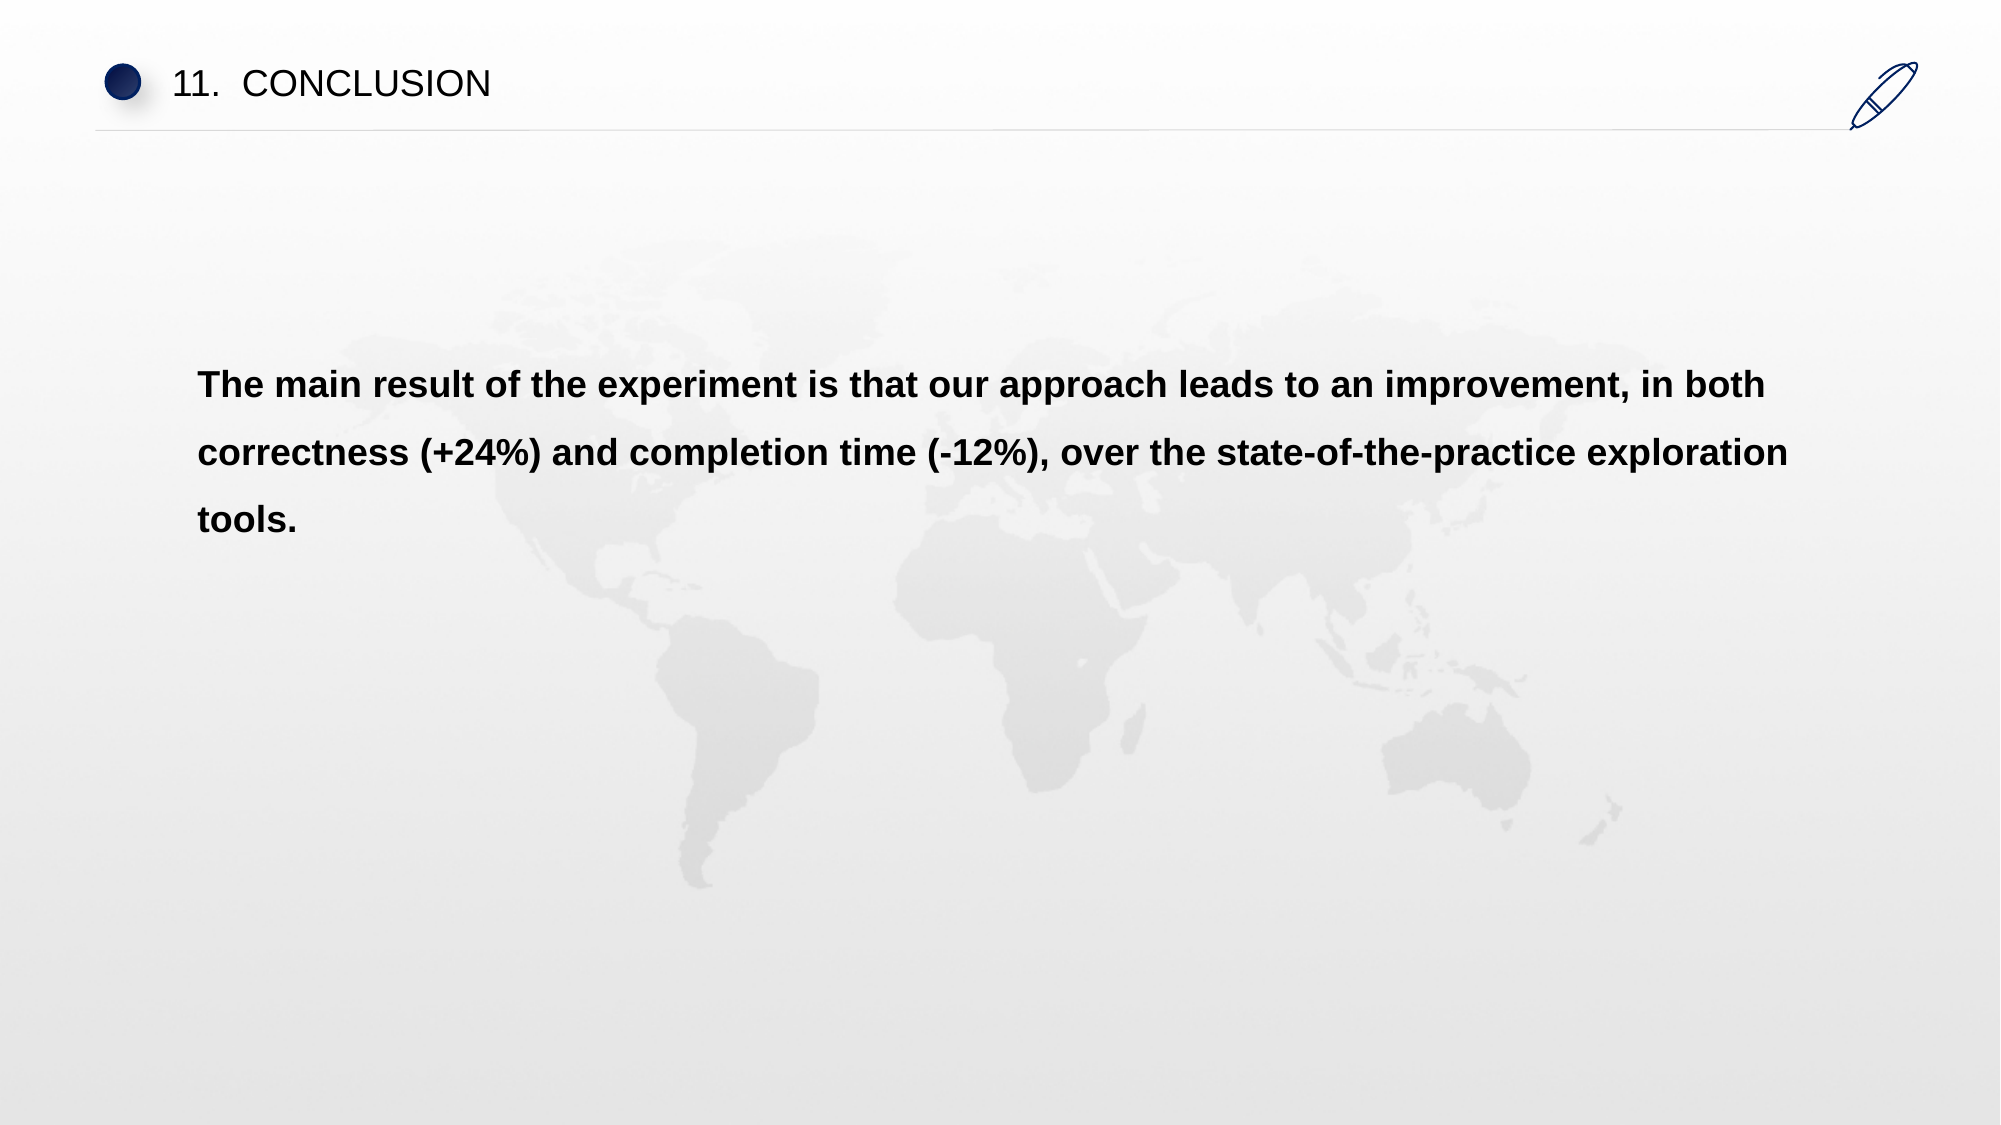

11.  CONCLUSION

The main result of the experiment is that our approach leads to an improvement, in both correctness (+24%) and completion time (-12%), over the state-of-the-practice exploration tools.